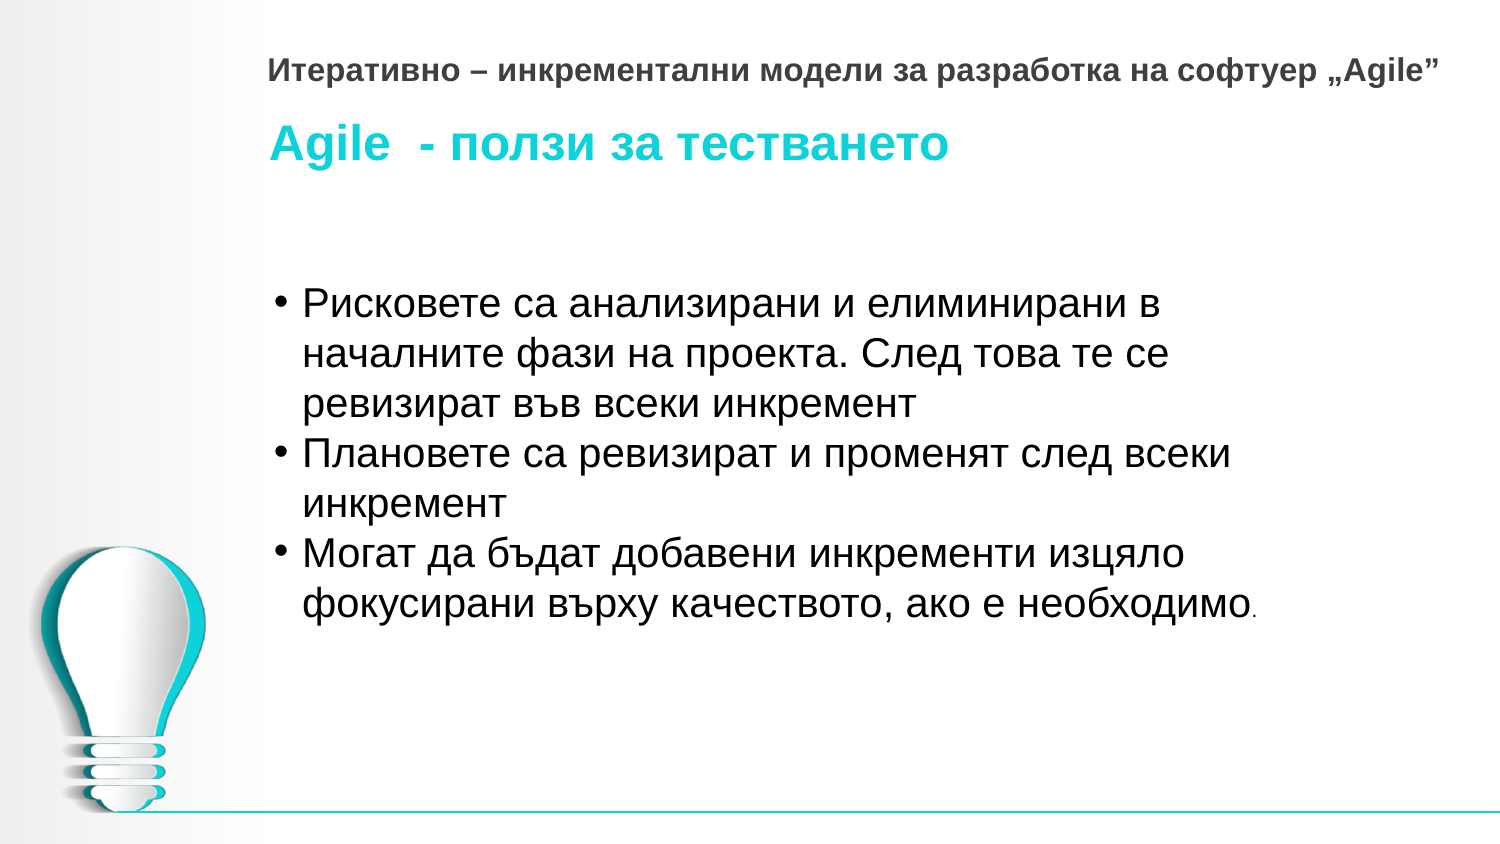

# Итеративно – инкрементални модели за разработка на софтуер „Agile”
Agile  - ползи за тестването
Рисковете са анализирани и елиминирани в началните фази на проекта. След това те се ревизират във всеки инкремент
Плановете са ревизират и променят след всеки инкремент
Могат да бъдат добавени инкременти изцяло фокусирани върху качеството, ако е необходимо.